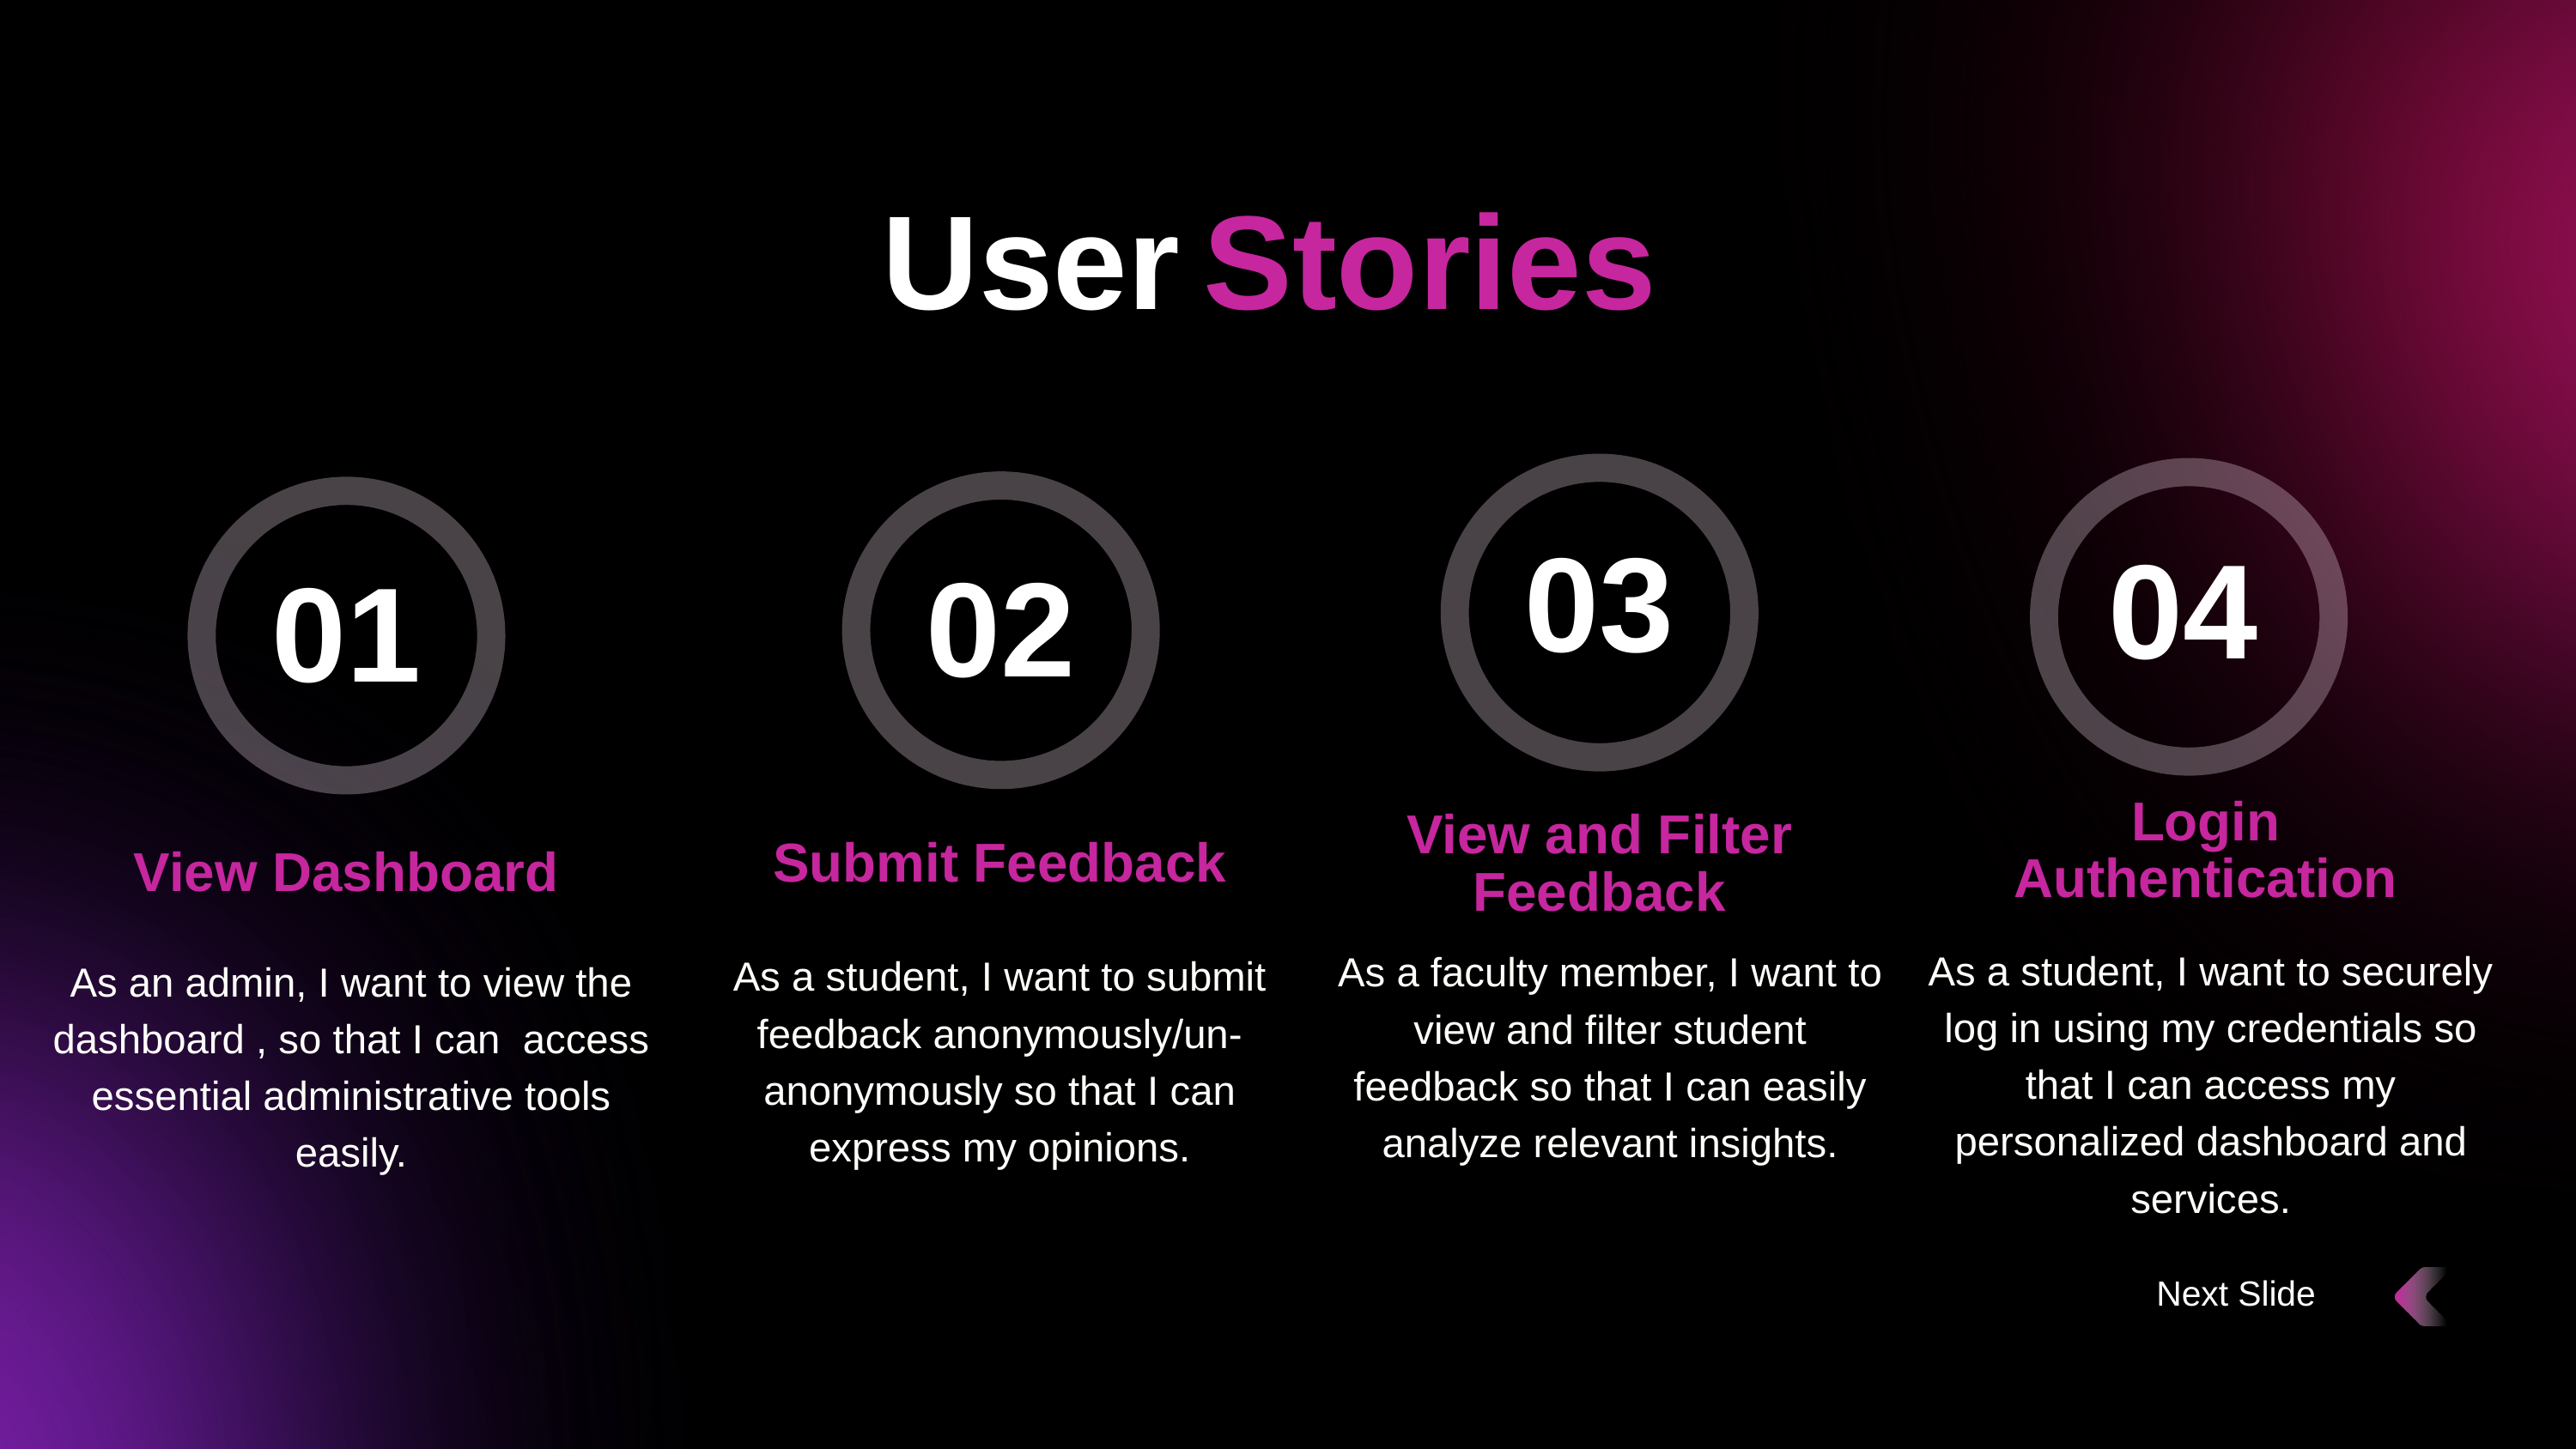

User
Stories

03
04
02
01
Login Authentication
View and Filter Feedback
Submit Feedback
View Dashboard
As a student, I want to securely log in using my credentials so that I can access my personalized dashboard and services.
As a faculty member, I want to view and filter student feedback so that I can easily analyze relevant insights.
As a student, I want to submit feedback anonymously/un-anonymously so that I can express my opinions.
As an admin, I want to view the dashboard , so that I can  access essential administrative tools easily.

Next Slide